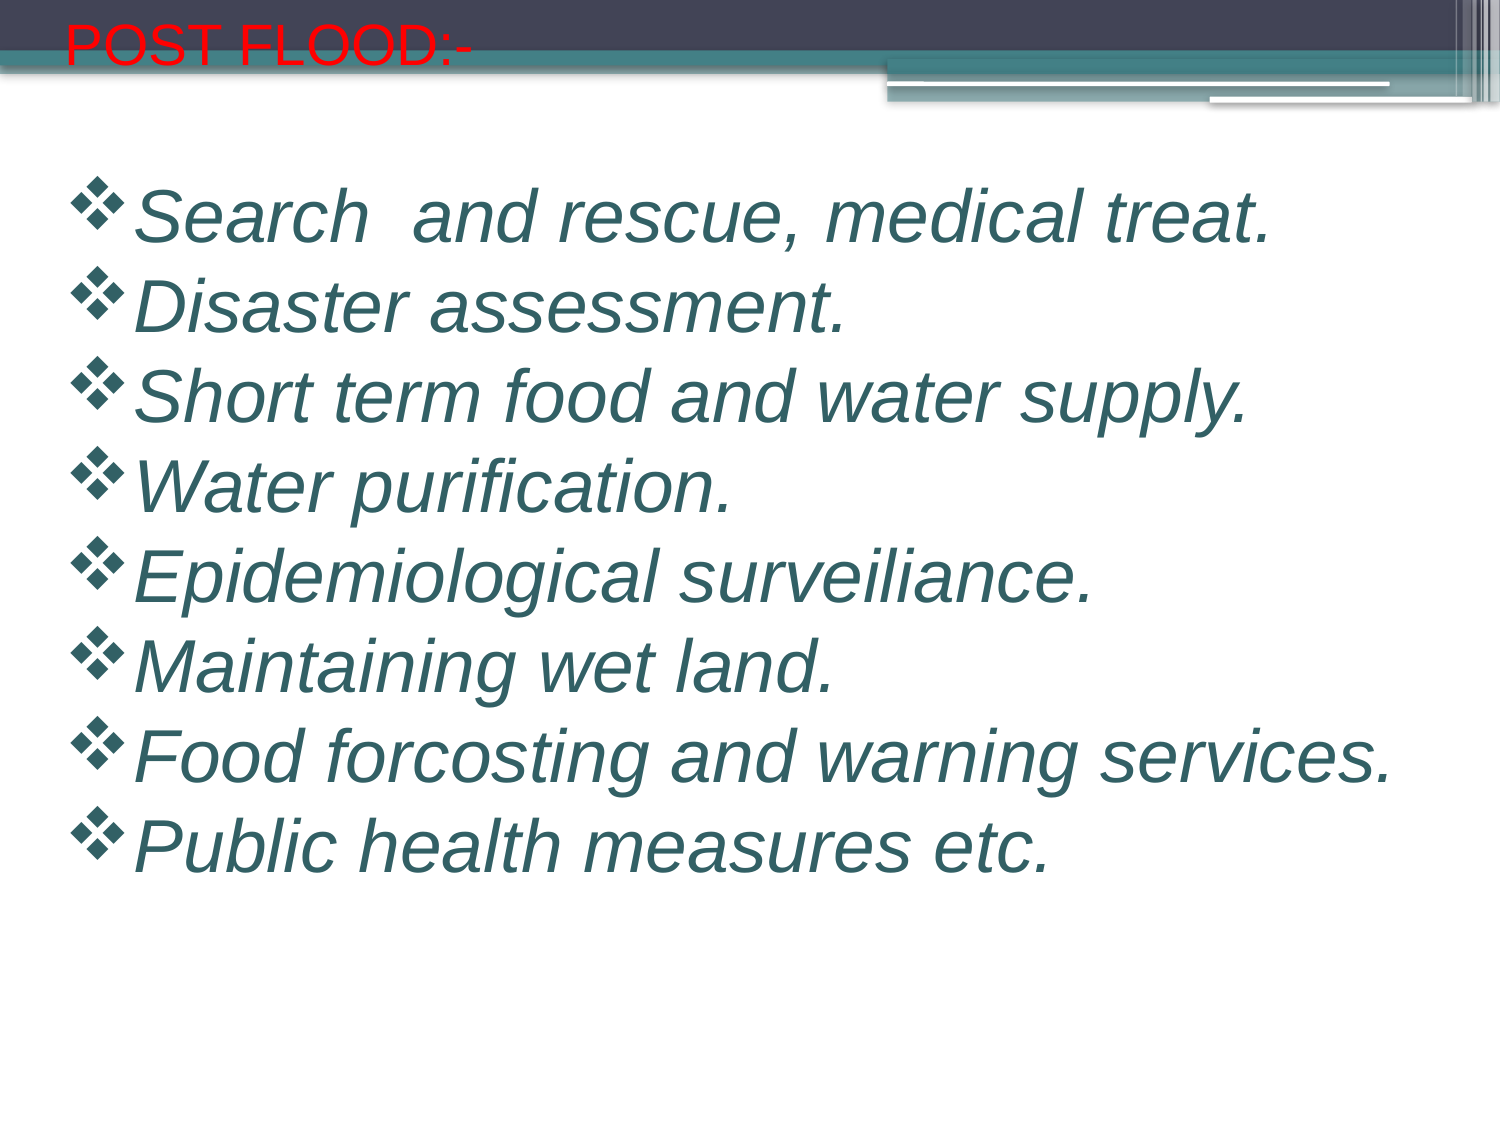

POST FLOOD:-

Search  and rescue, medical treat.
Disaster assessment.
Short term food and water supply.
Water purification.
Epidemiological surveiliance.
Maintaining wet land.
Food forcosting and warning services.
Public health measures etc.